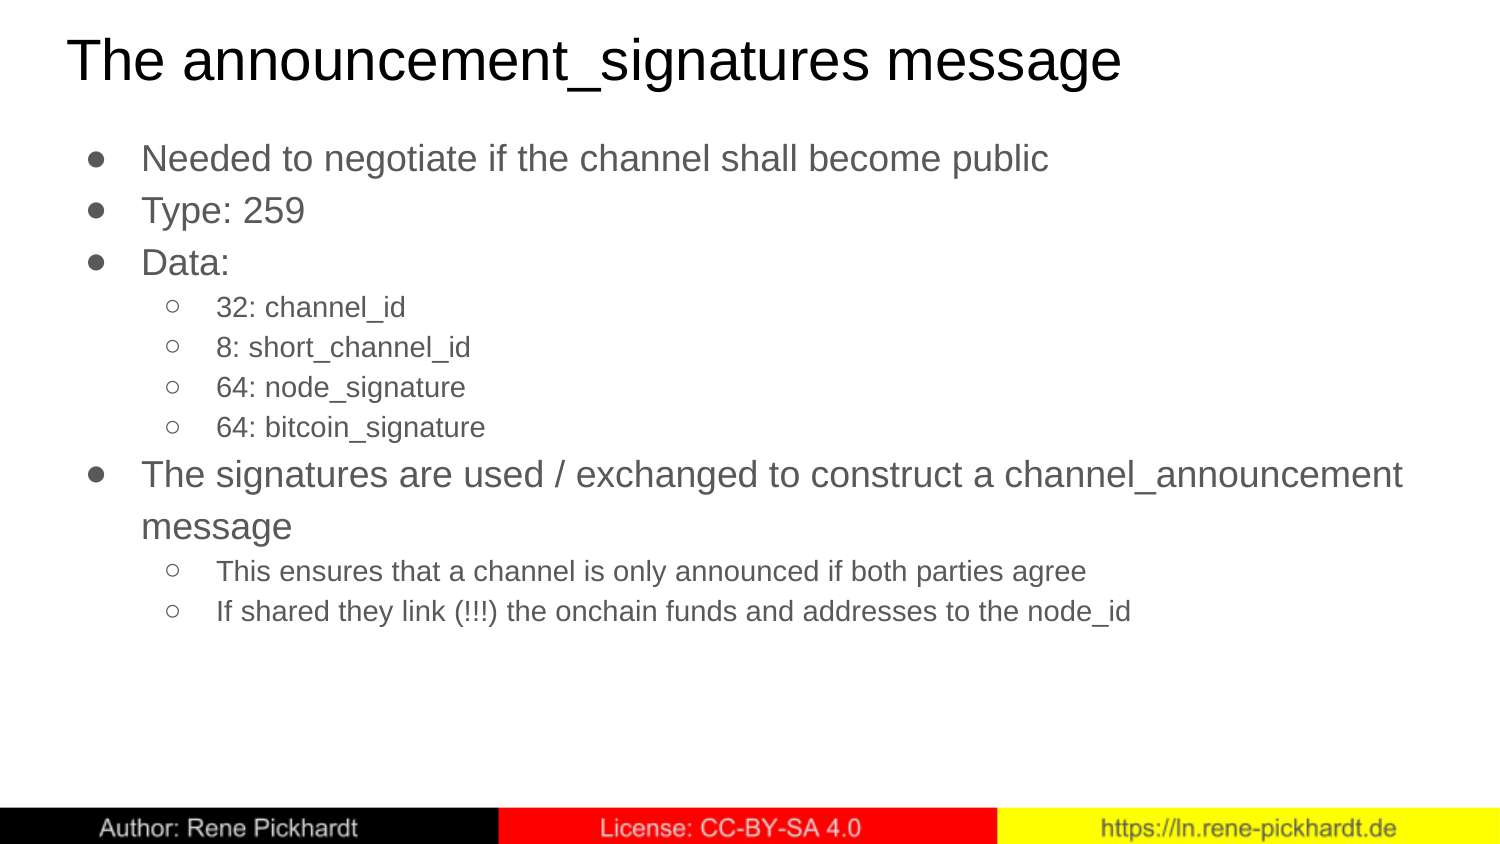

# The announcement_signatures message

Needed to negotiate if the channel shall become public
Type: 259
Data:
32: channel_id
8: short_channel_id
64: node_signature
64: bitcoin_signature
The signatures are used / exchanged to construct a channel_announcement message
This ensures that a channel is only announced if both parties agree
If shared they link (!!!) the onchain funds and addresses to the node_id